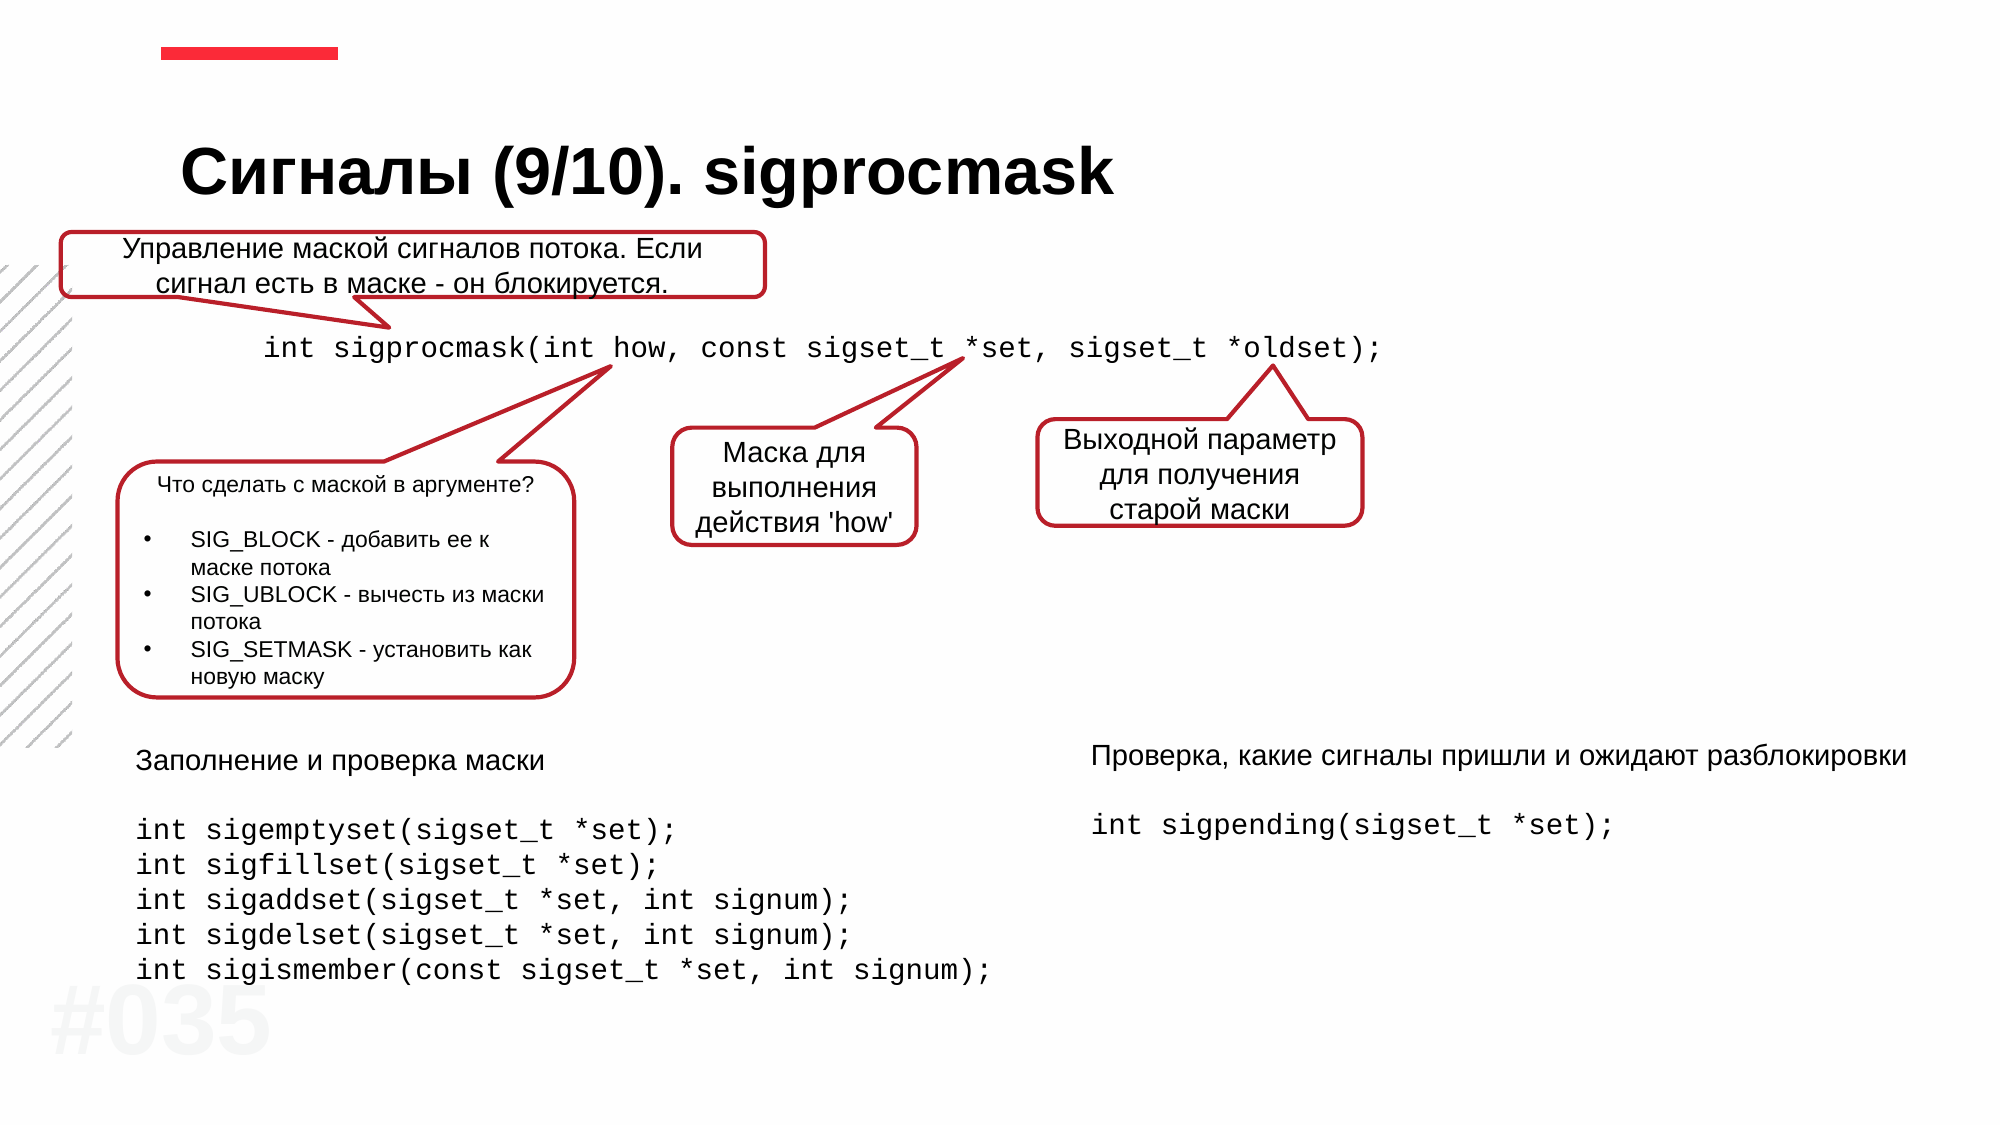

Сигналы (9/10). sigprocmask
Управление маской сигналов потока. Если сигнал есть в маске - он блокируется.
int sigprocmask(int how, const sigset_t *set, sigset_t *oldset);
Выходной параметр для получения старой маски
Маска для выполнения действия 'how'
Что сделать с маской в аргументе?

SIG_BLOCK - добавить ее к маске потока
SIG_UBLOCK - вычесть из маски потока
SIG_SETMASK - установить как новую маску
Проверка, какие сигналы пришли и ожидают разблокировки
int sigpending(sigset_t *set);
Заполнение и проверка маски
int sigemptyset(sigset_t *set);
int sigfillset(sigset_t *set);
int sigaddset(sigset_t *set, int signum);
int sigdelset(sigset_t *set, int signum);
int sigismember(const sigset_t *set, int signum);
#035